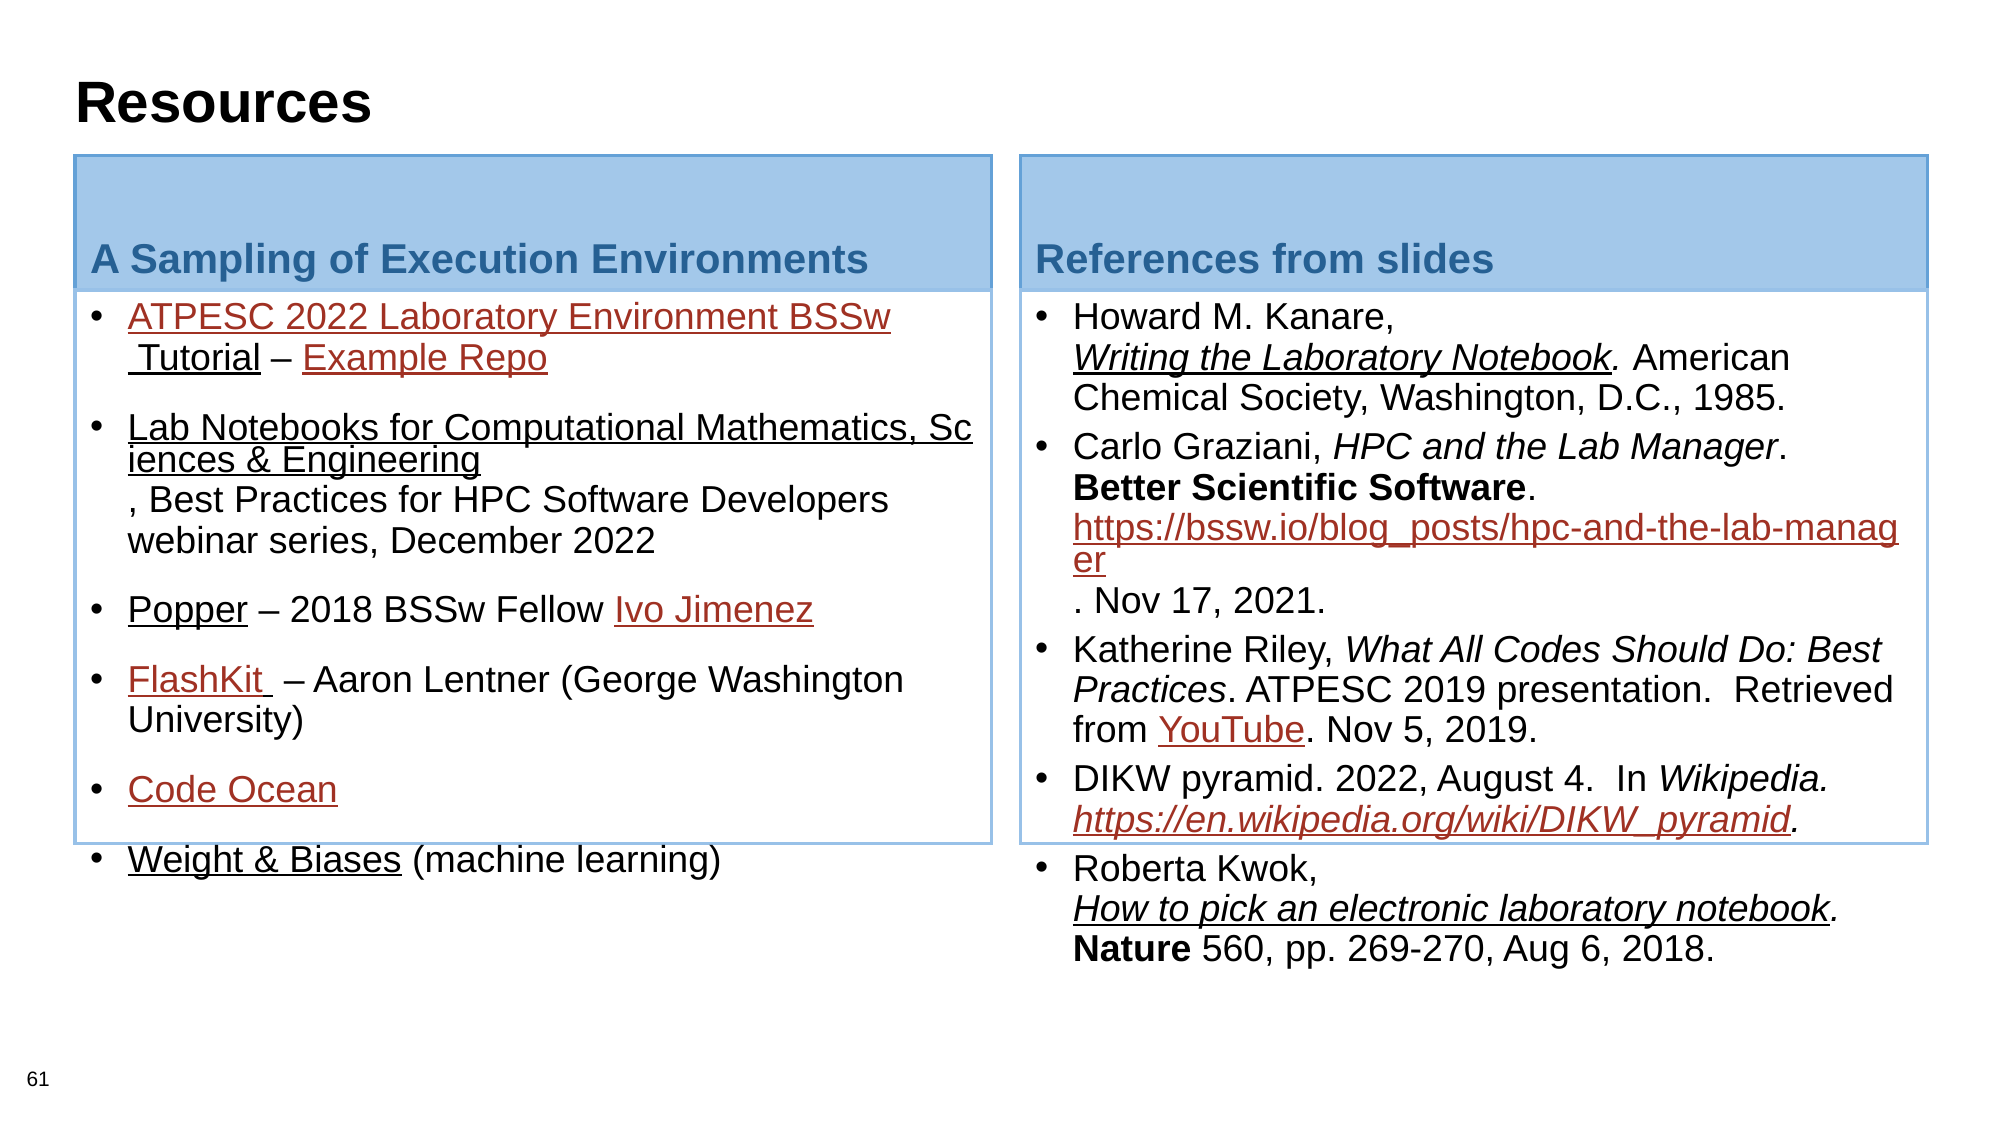

# Resources
A Sampling of Execution Environments
References from slides
ATPESC 2022 Laboratory Environment BSSw Tutorial – Example Repo
Lab Notebooks for Computational Mathematics, Sciences & Engineering, Best Practices for HPC Software Developers webinar series, December 2022
Popper – 2018 BSSw Fellow Ivo Jimenez
FlashKit  – Aaron Lentner (George Washington University)
Code Ocean
Weight & Biases (machine learning)

Howard M. Kanare, Writing the Laboratory Notebook. American Chemical Society, Washington, D.C., 1985.
Carlo Graziani, HPC and the Lab Manager.  Better Scientific Software. https://bssw.io/blog_posts/hpc-and-the-lab-manager. Nov 17, 2021.
Katherine Riley, What All Codes Should Do: Best Practices. ATPESC 2019 presentation.  Retrieved from YouTube. Nov 5, 2019.
DIKW pyramid. 2022, August 4.  In Wikipedia. https://en.wikipedia.org/wiki/DIKW_pyramid.
Roberta Kwok, How to pick an electronic laboratory notebook.  Nature 560, pp. 269-270, Aug 6, 2018.